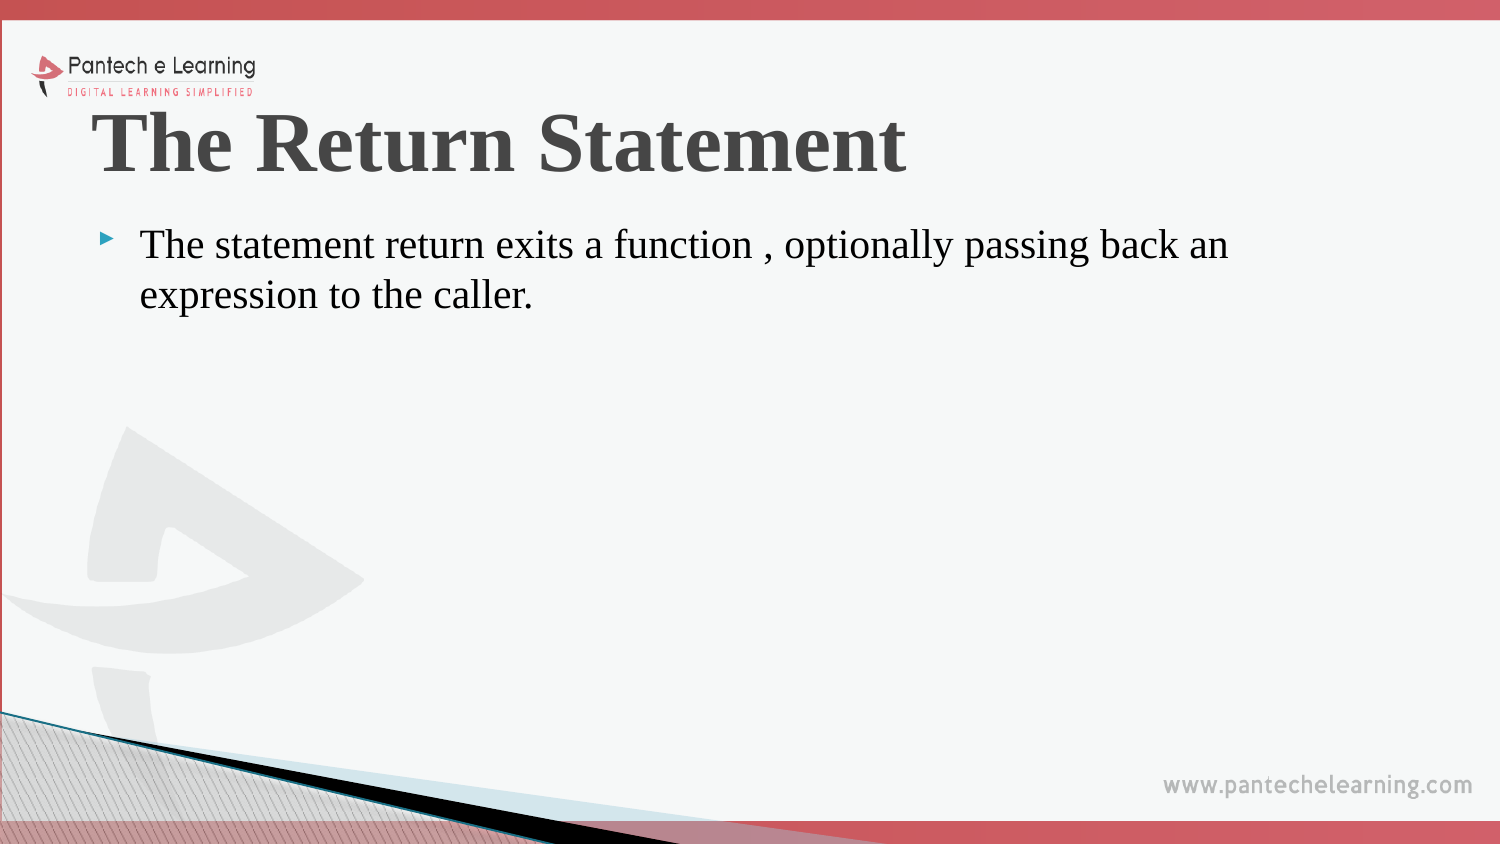

# The Return Statement
The statement return exits a function , optionally passing back an expression to the caller.